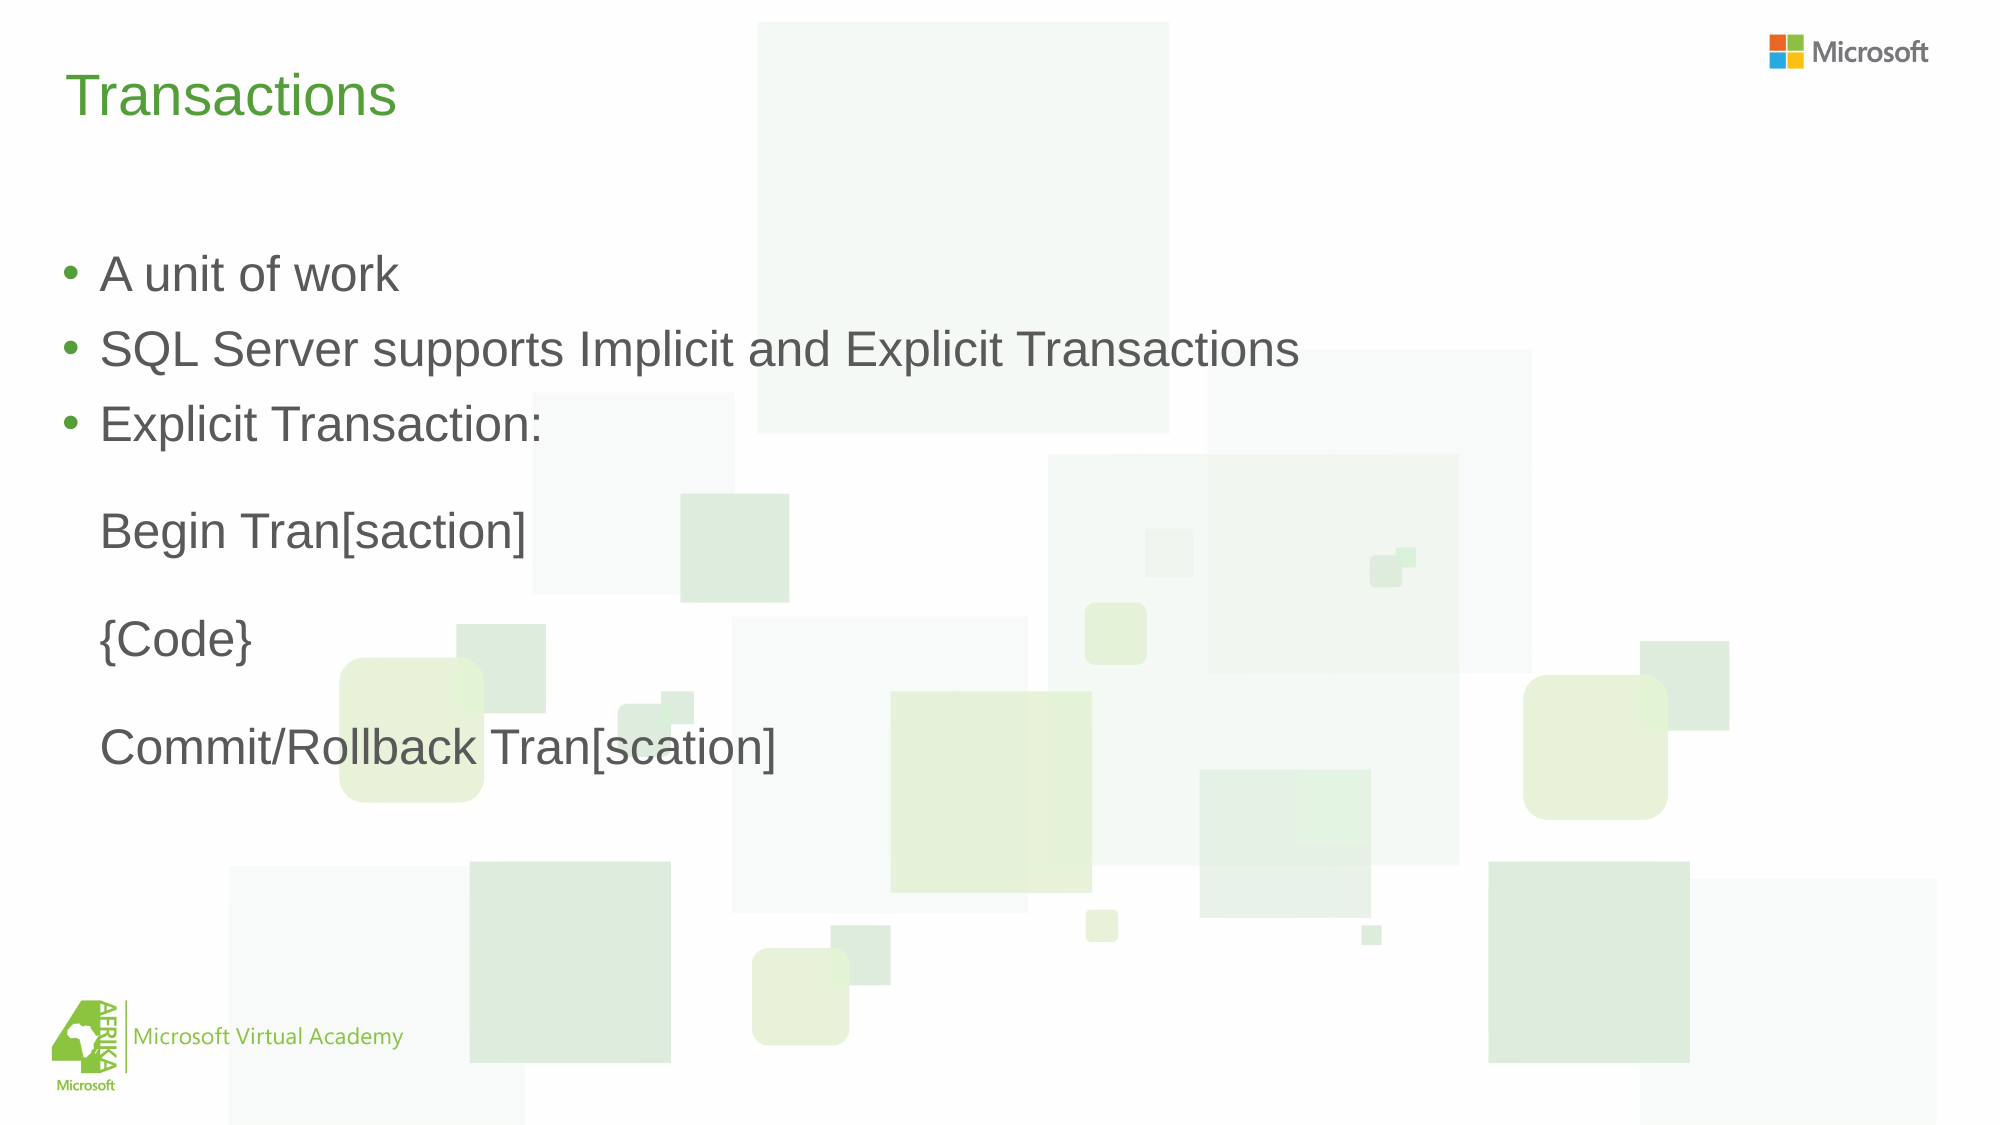

# Transactions
A unit of work
SQL Server supports Implicit and Explicit Transactions
Explicit Transaction:
Begin Tran[saction]
{Code}
Commit/Rollback Tran[scation]